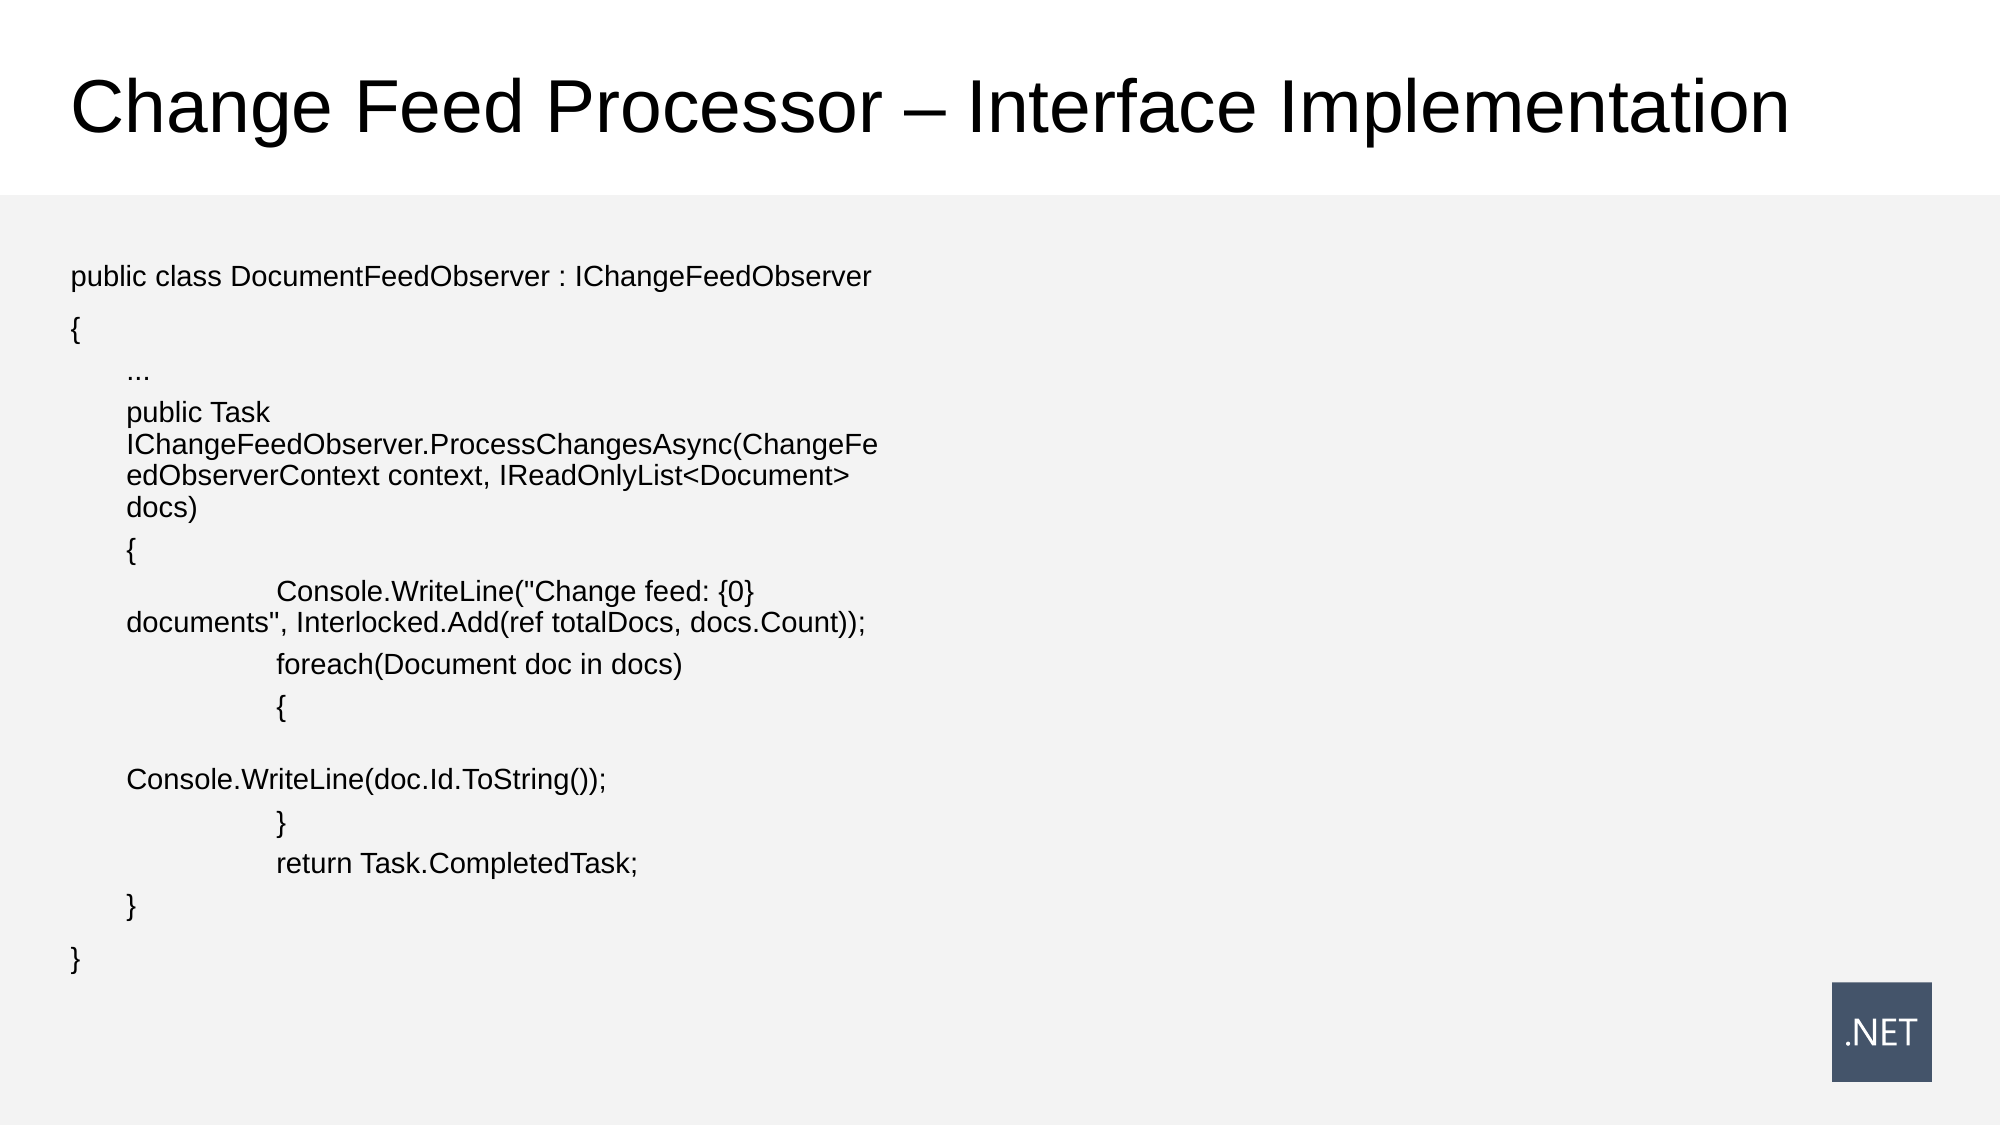

# Change Feed Processor – Interface Implementation
public class DocumentFeedObserver : IChangeFeedObserver
{
...
public Task IChangeFeedObserver.ProcessChangesAsync(ChangeFeedObserverContext context, IReadOnlyList<Document> docs)
{
	Console.WriteLine("Change feed: {0} documents", Interlocked.Add(ref totalDocs, docs.Count));
	foreach(Document doc in docs)
	{
		Console.WriteLine(doc.Id.ToString());
	}
	return Task.CompletedTask;
}
}